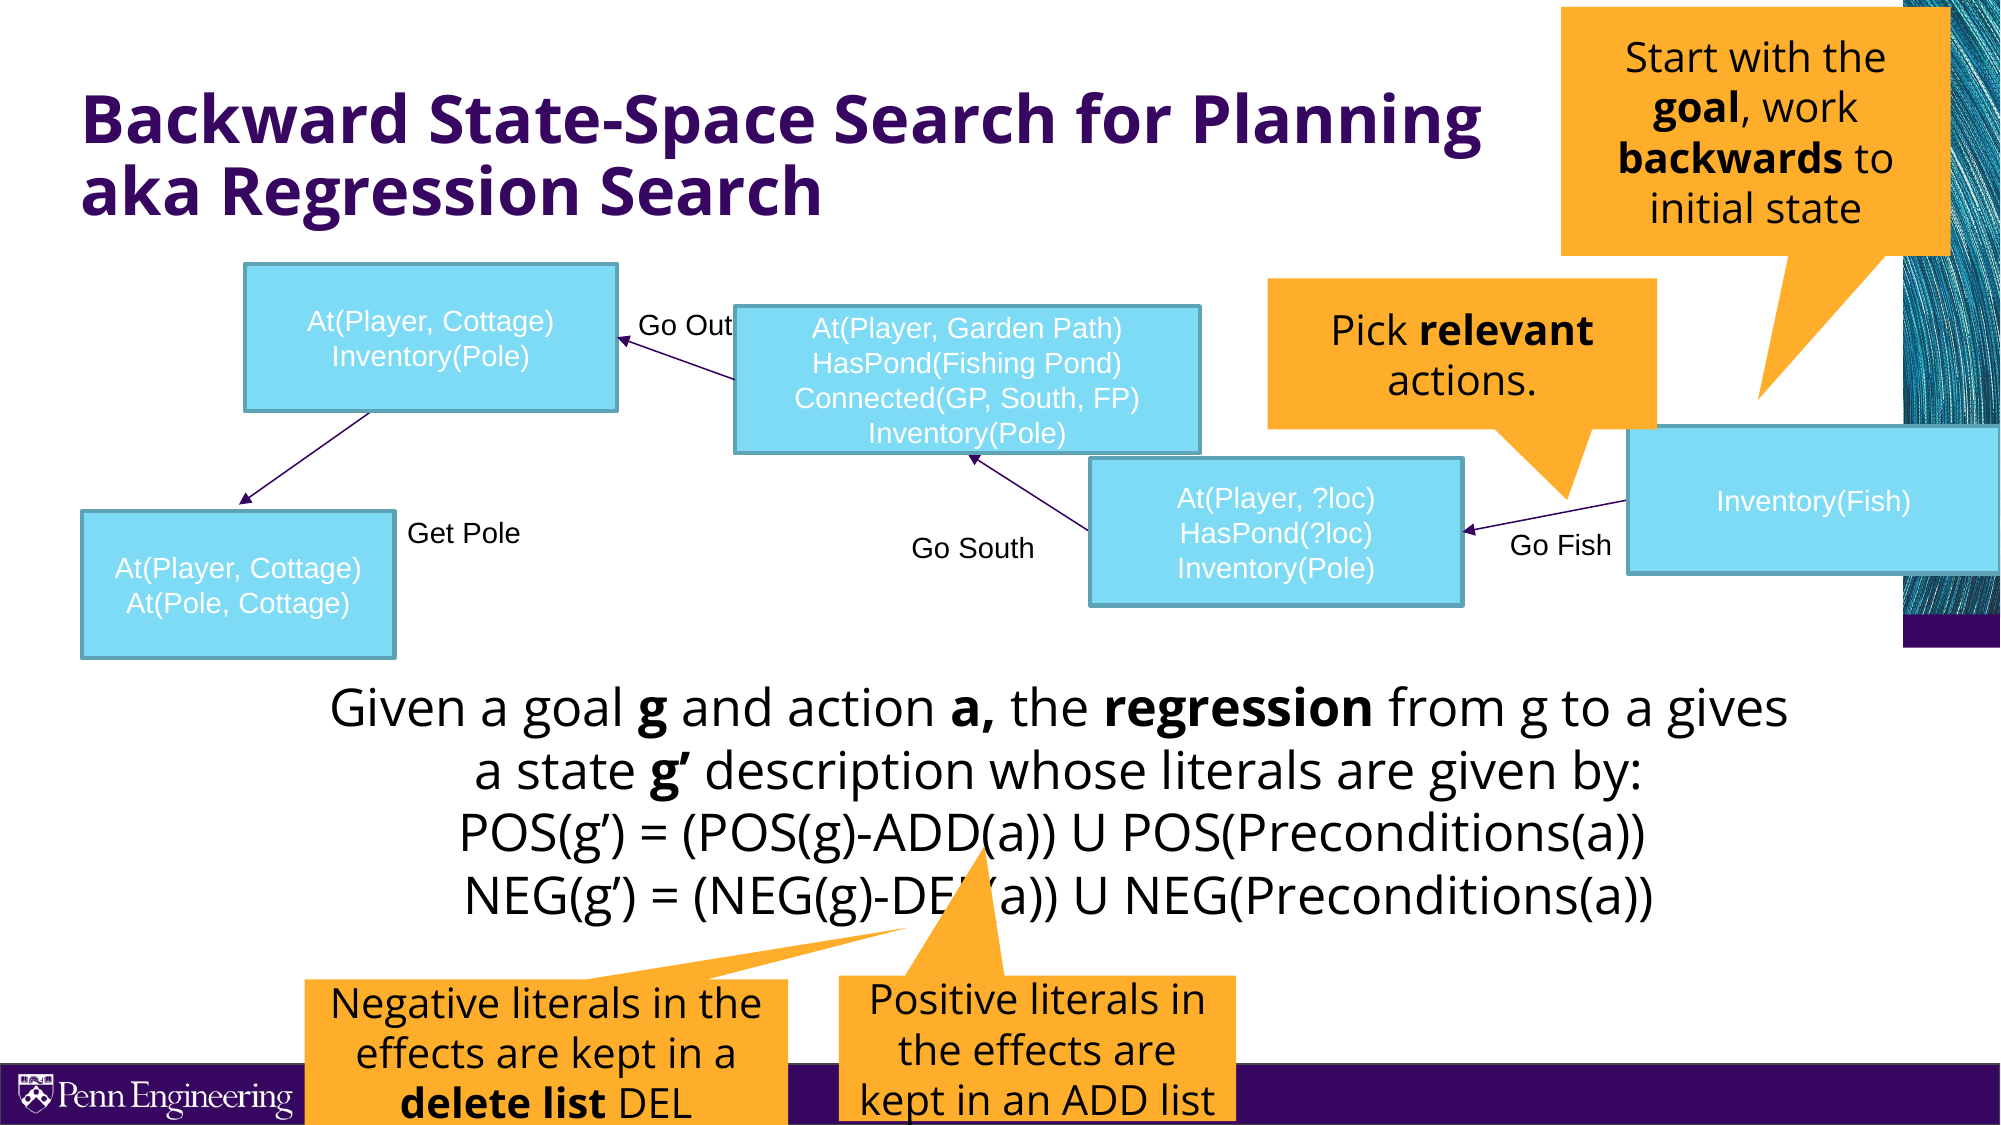

Start with the goal, work backwards to initial state
# Backward State-Space Search for Planning aka Regression Search
At(Player, Cottage)
Inventory(Pole)
Pick relevant actions.
Go Out
At(Player, Garden Path)
HasPond(Fishing Pond)
Connected(GP, South, FP)
Inventory(Pole)
Inventory(Fish)
At(Player, ?loc)
HasPond(?loc)
Inventory(Pole)
Get Pole
At(Player, Cottage)
At(Pole, Cottage)
Go Fish
Go South
Given a goal g and action a, the regression from g to a gives a state g’ description whose literals are given by:
POS(g’) = (POS(g)-ADD(a)) U POS(Preconditions(a))
NEG(g’) = (NEG(g)-DEL(a)) U NEG(Preconditions(a))
Positive literals in the effects are kept in an ADD list
Negative literals in the effects are kept in a delete list DEL